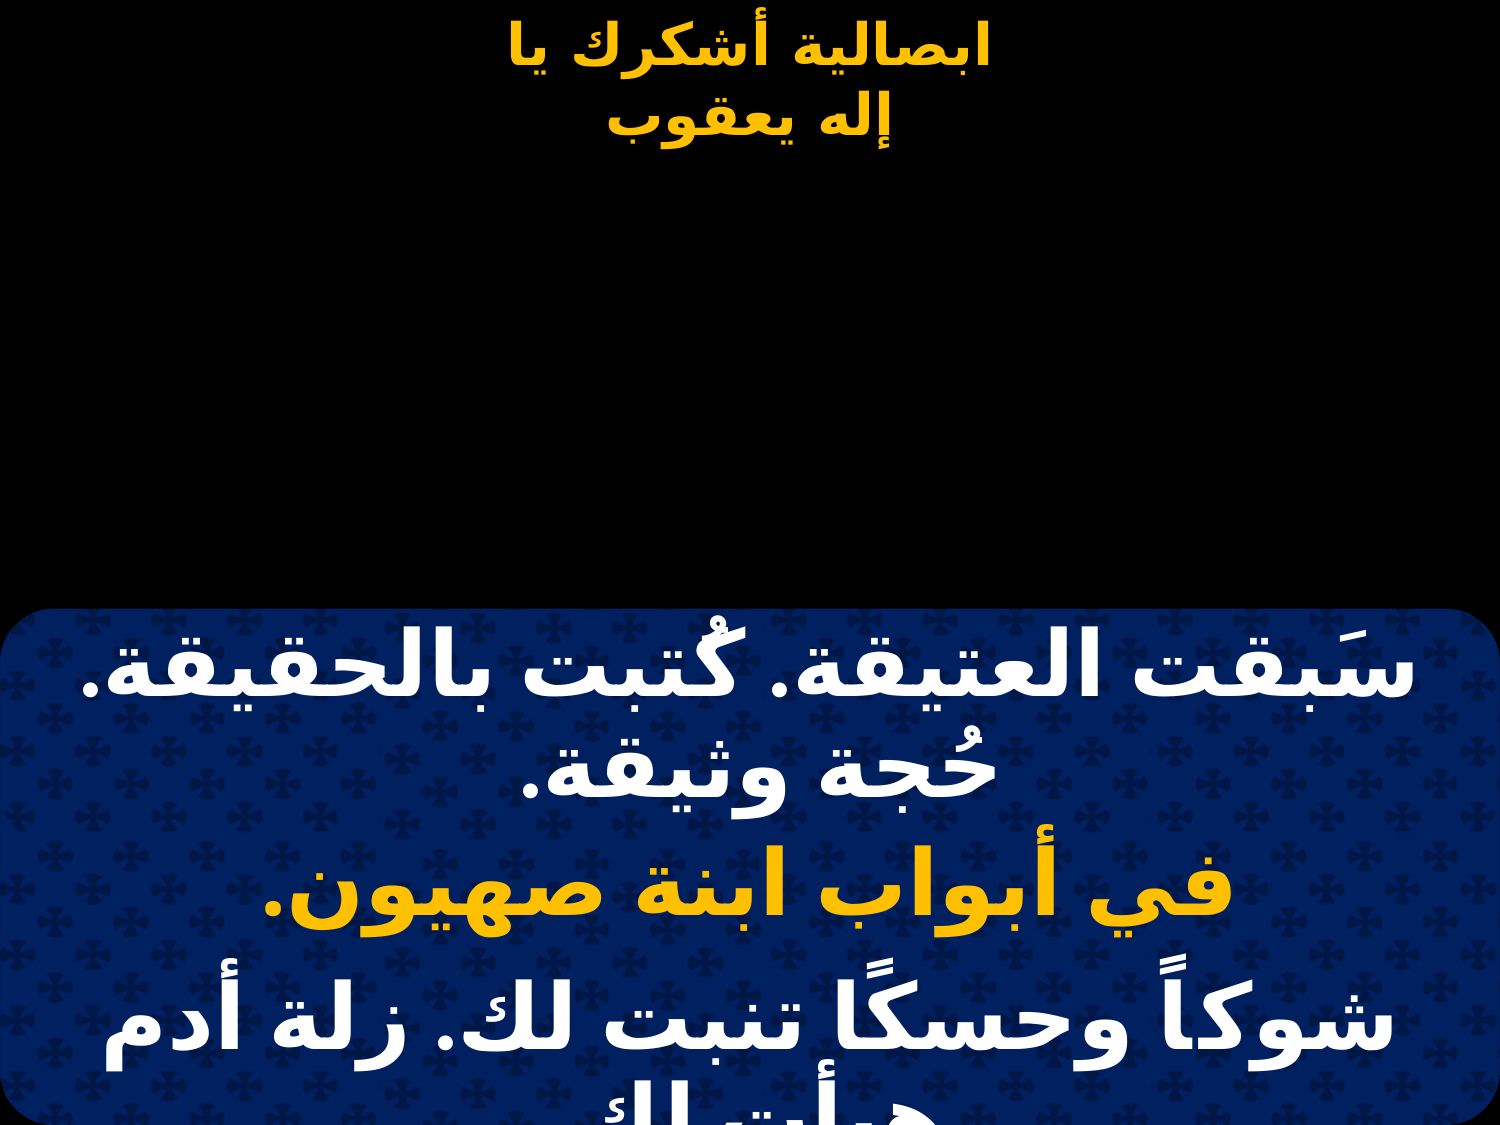

#
| سَبقت العتيقة. كُتبت بالحقيقة. حُجة وثيقة. |
| --- |
| في أبواب ابنة صهيون. |
| شوكاً وحسكًا تنبت لك. زلة أدم هيأت لك. |
| إكليل شوك صنعت لك. في أبواب ابنة صهيون. |